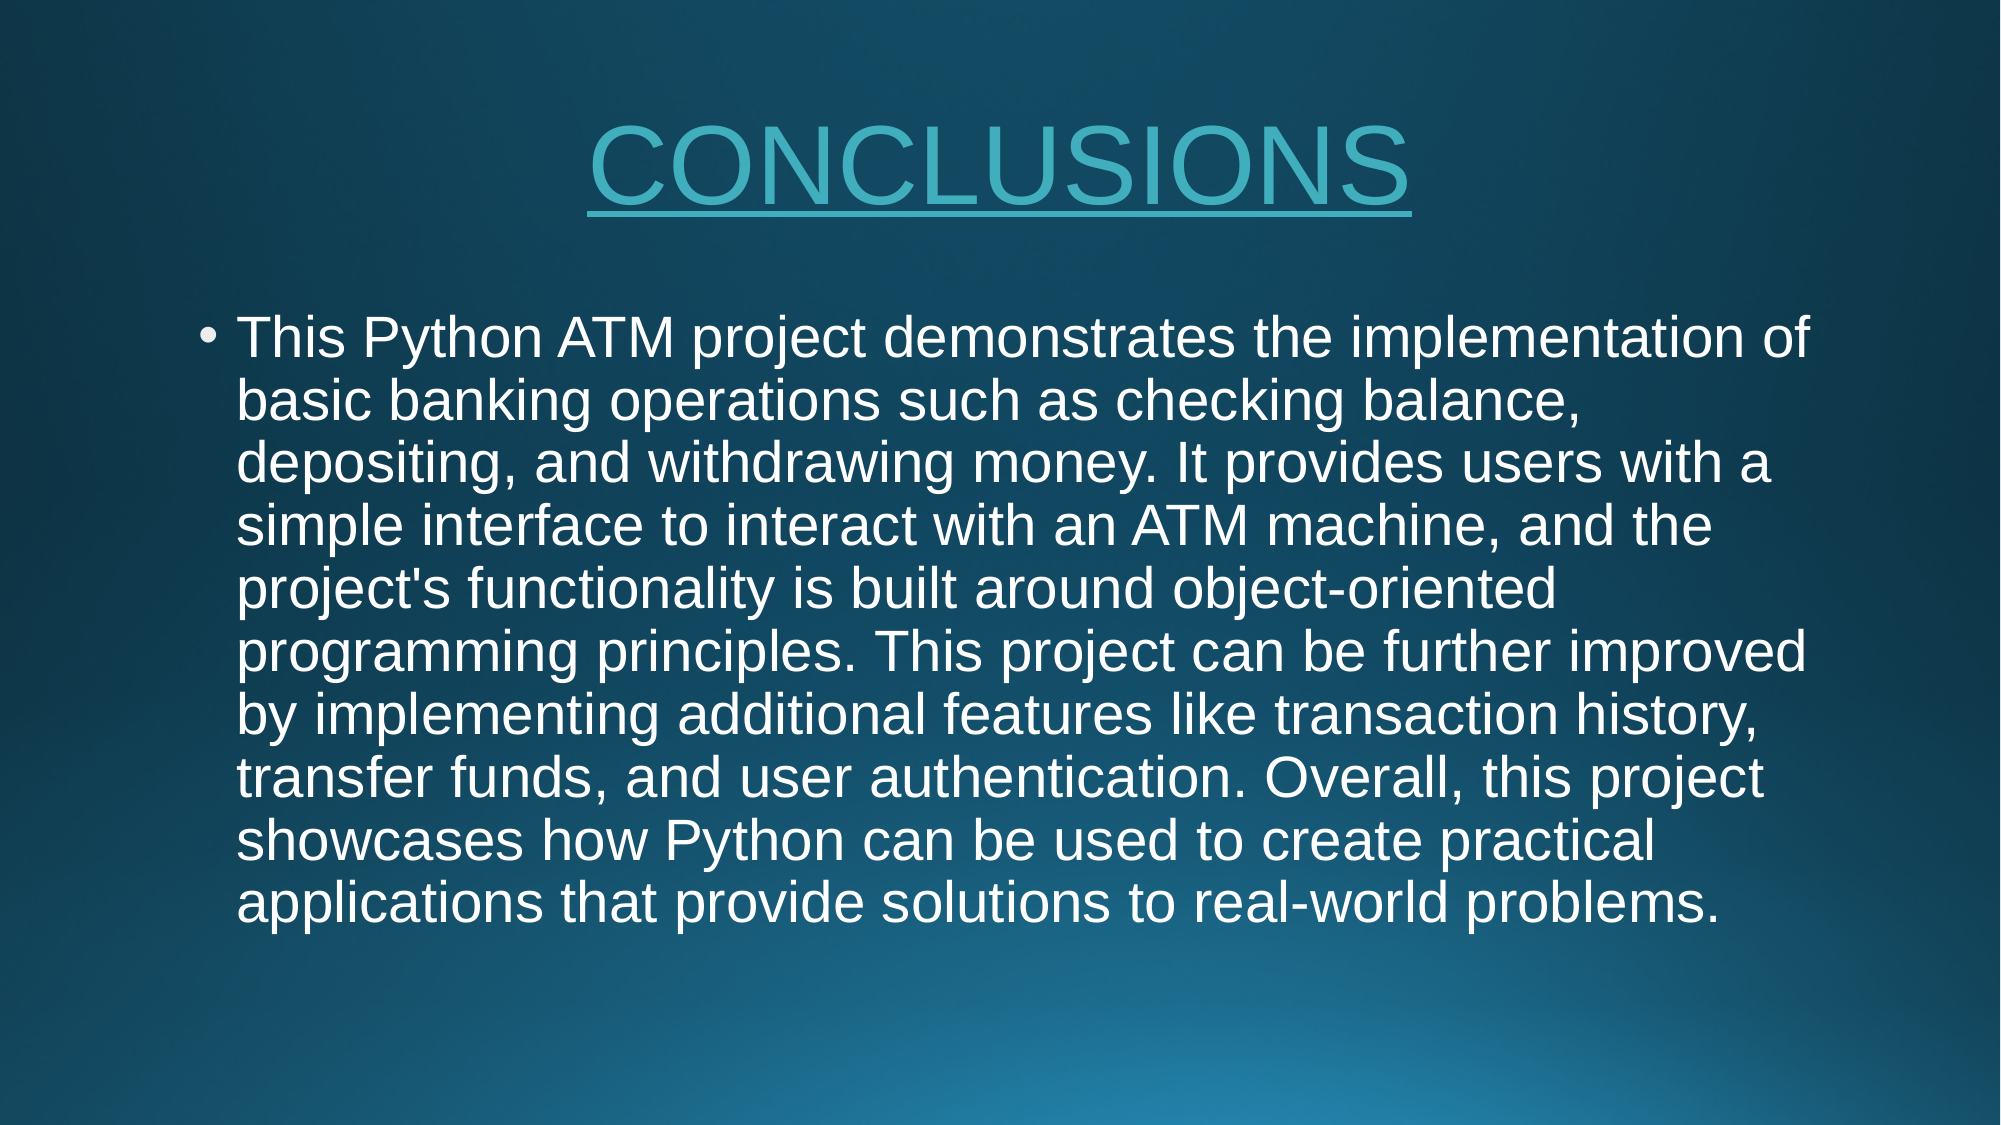

# CONCLUSIONS
This Python ATM project demonstrates the implementation of basic banking operations such as checking balance, depositing, and withdrawing money. It provides users with a simple interface to interact with an ATM machine, and the project's functionality is built around object-oriented programming principles. This project can be further improved by implementing additional features like transaction history, transfer funds, and user authentication. Overall, this project showcases how Python can be used to create practical applications that provide solutions to real-world problems.